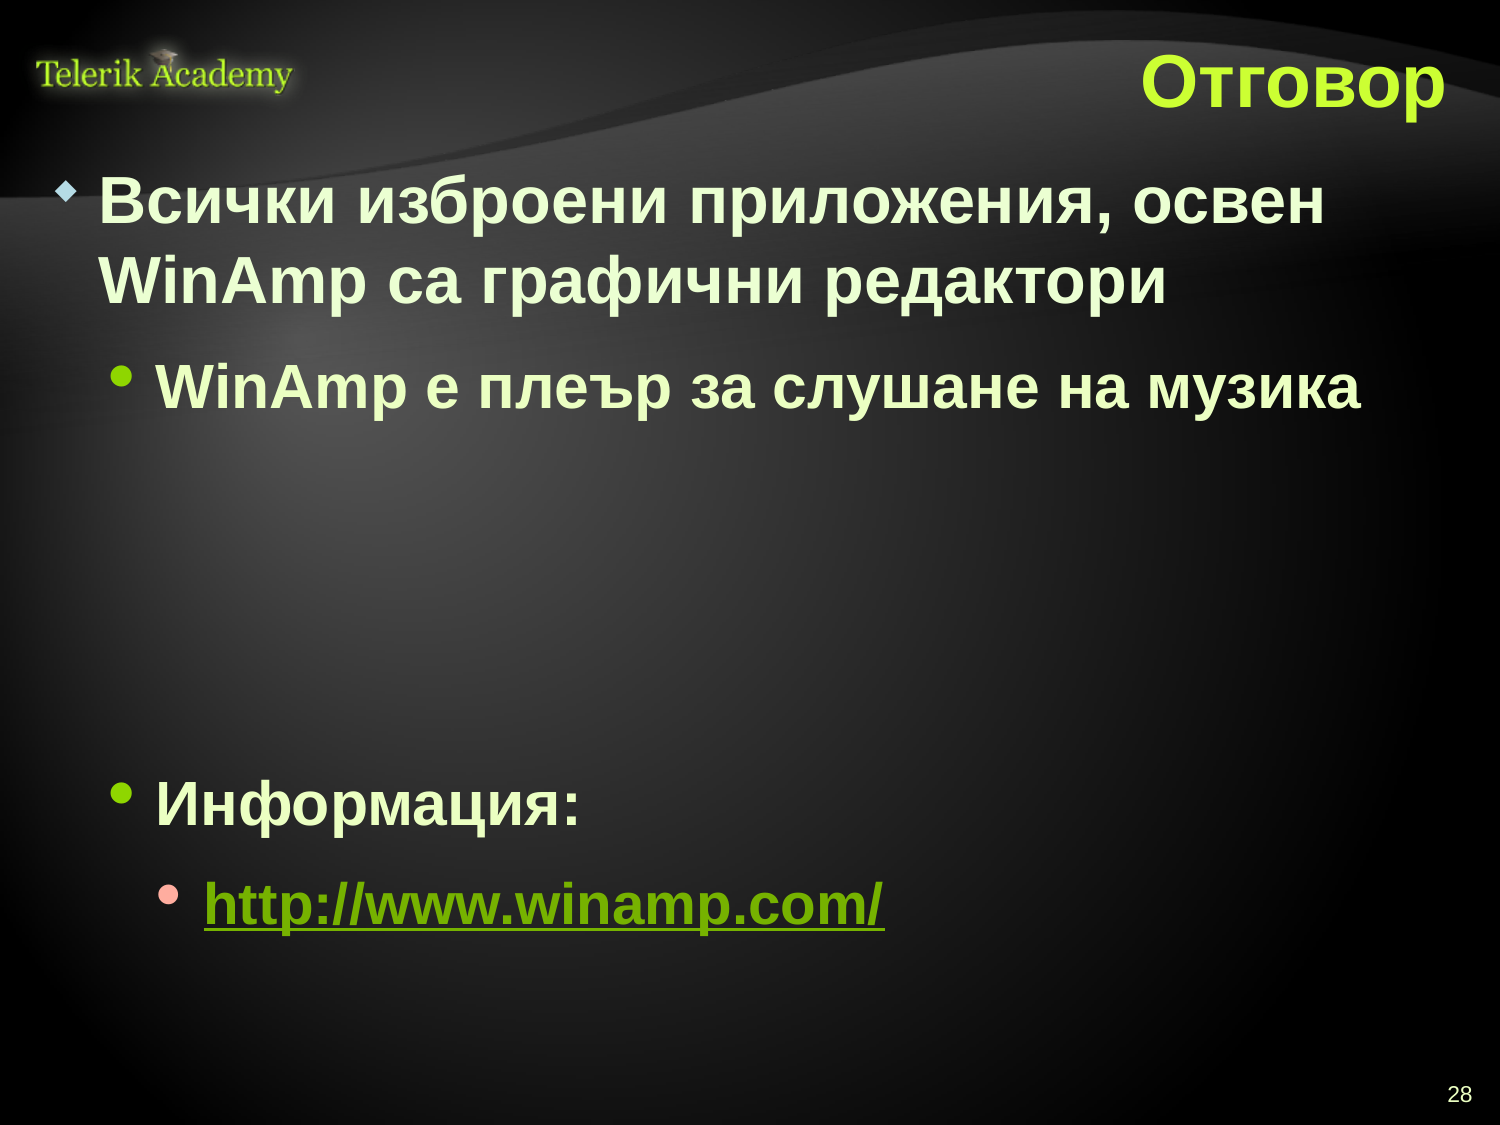

# Отговор
Всички изброени приложения, освен WinAmp са графични редактори
WinAmp е плеър за слушане на музика

Информация:
http://www.winamp.com/

28